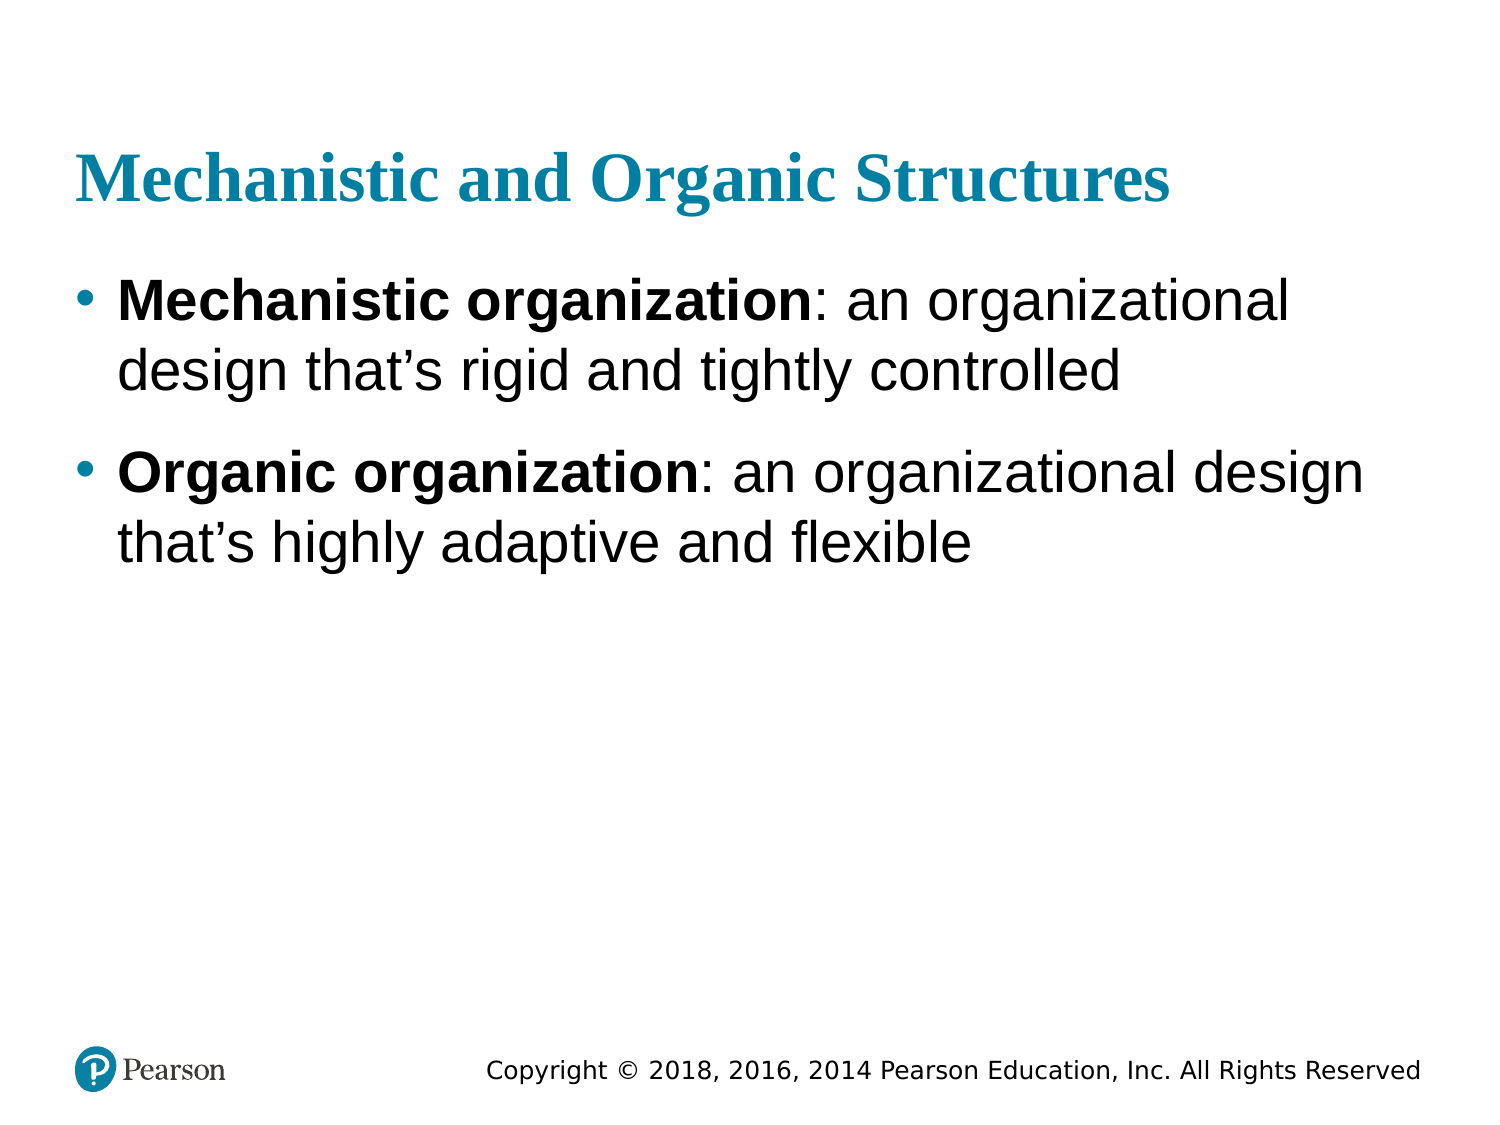

# Mechanistic and Organic Structures
Mechanistic organization: an organizational design that’s rigid and tightly controlled
Organic organization: an organizational design that’s highly adaptive and flexible